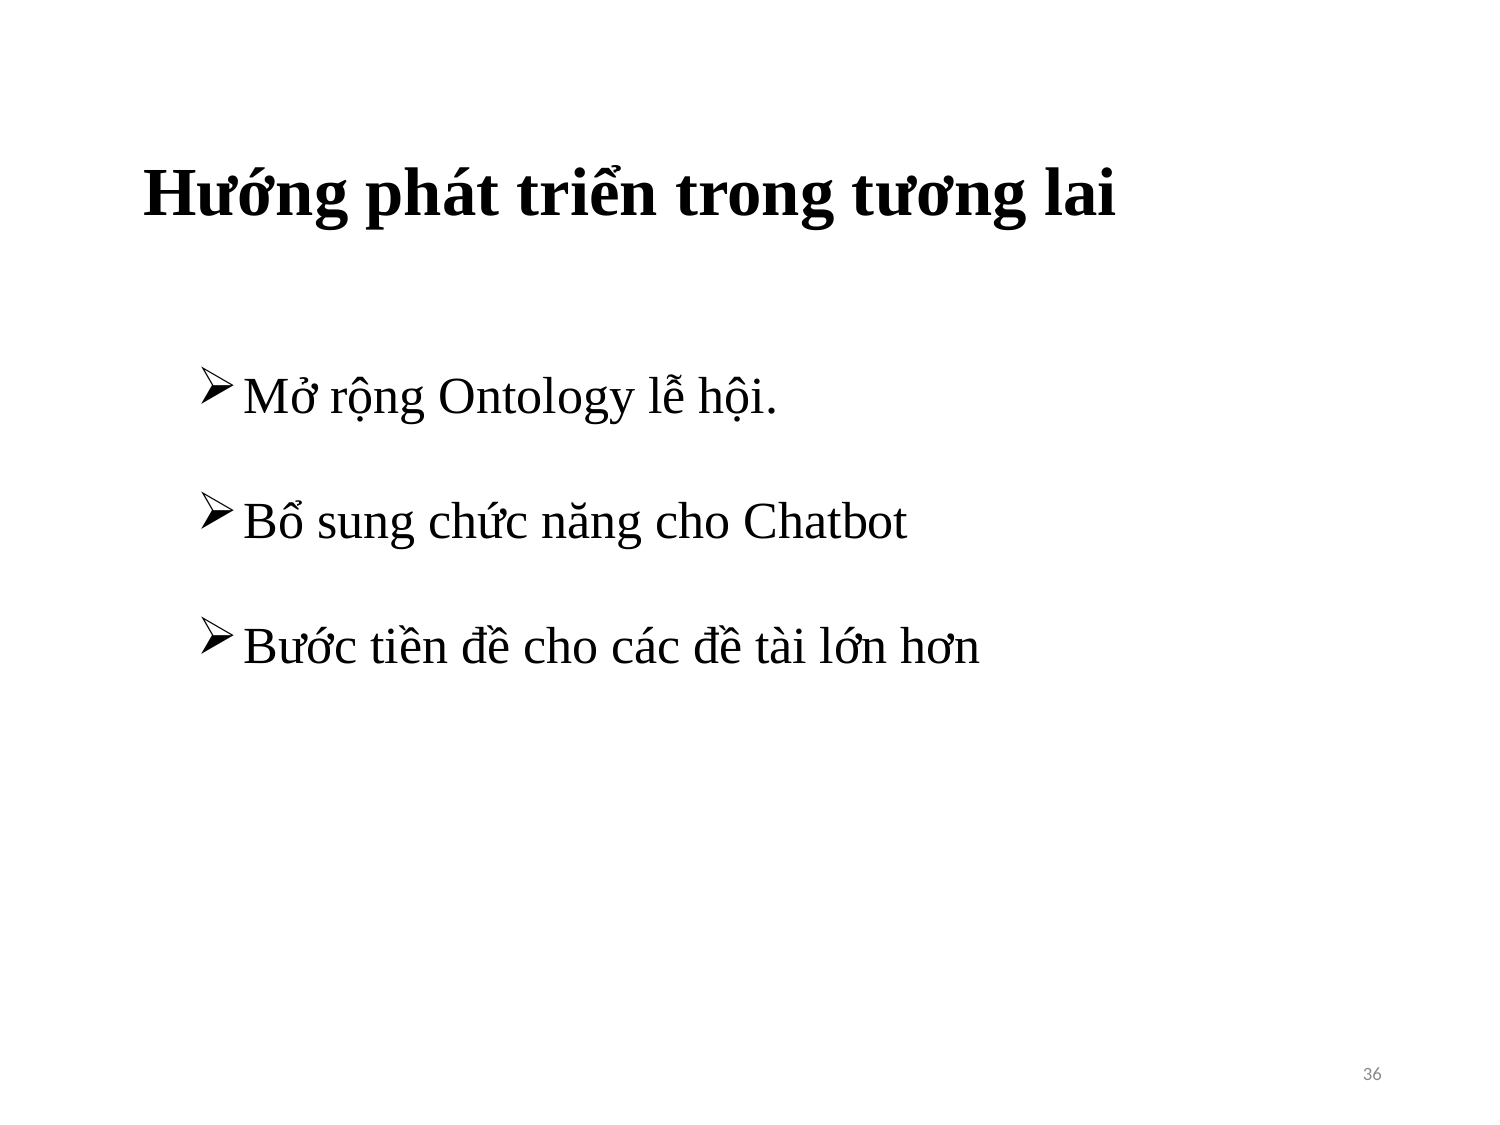

Hướng phát triển trong tương lai
Mở rộng Ontology lễ hội.
Bổ sung chức năng cho Chatbot
Bước tiền đề cho các đề tài lớn hơn
36